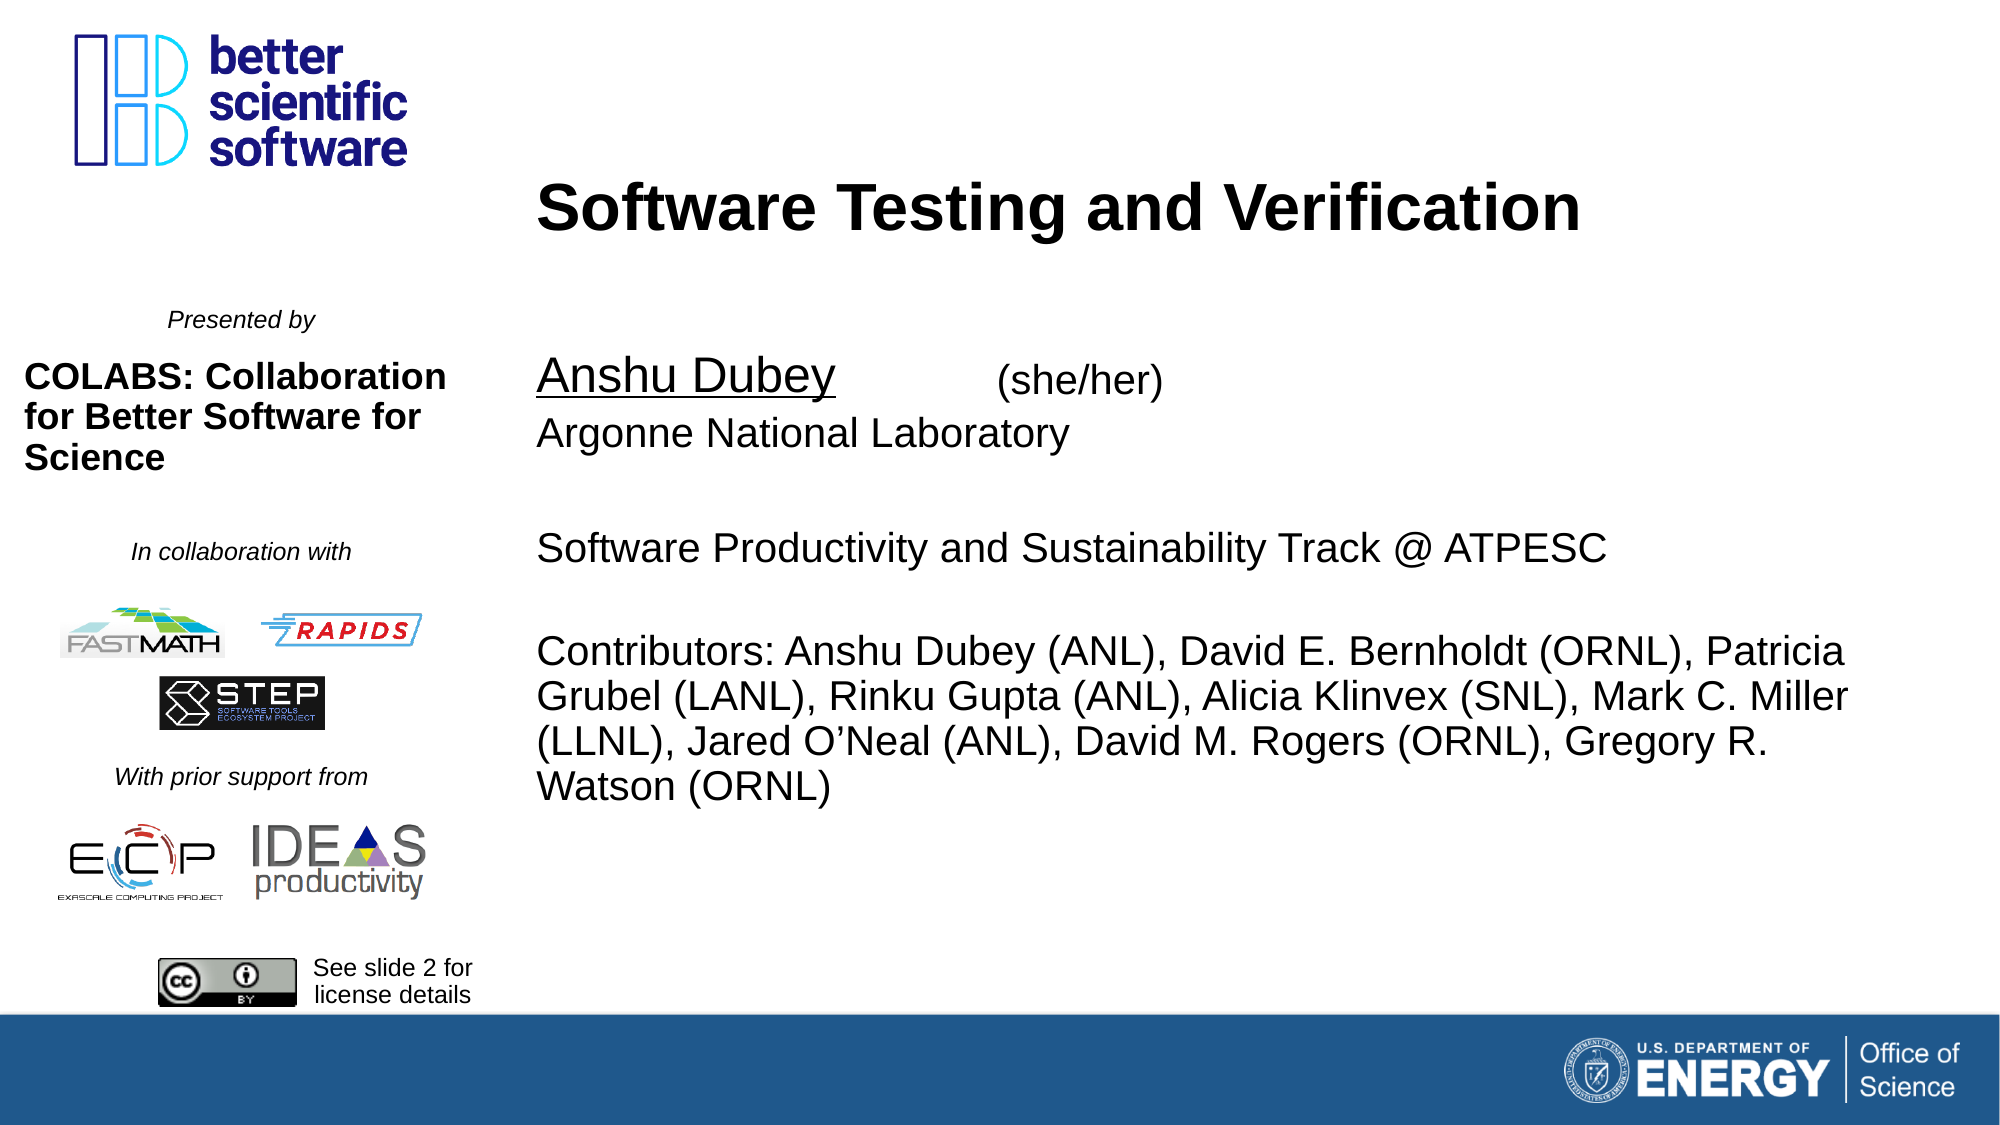

# Software Testing and Verification
Anshu Dubey
(she/her)
Argonne National Laboratory
Software Productivity and Sustainability Track @ ATPESC
Contributors: Anshu Dubey (ANL), David E. Bernholdt (ORNL), Patricia Grubel (LANL), Rinku Gupta (ANL), Alicia Klinvex (SNL), Mark C. Miller (LLNL), Jared O’Neal (ANL), David M. Rogers (ORNL), Gregory R. Watson (ORNL)